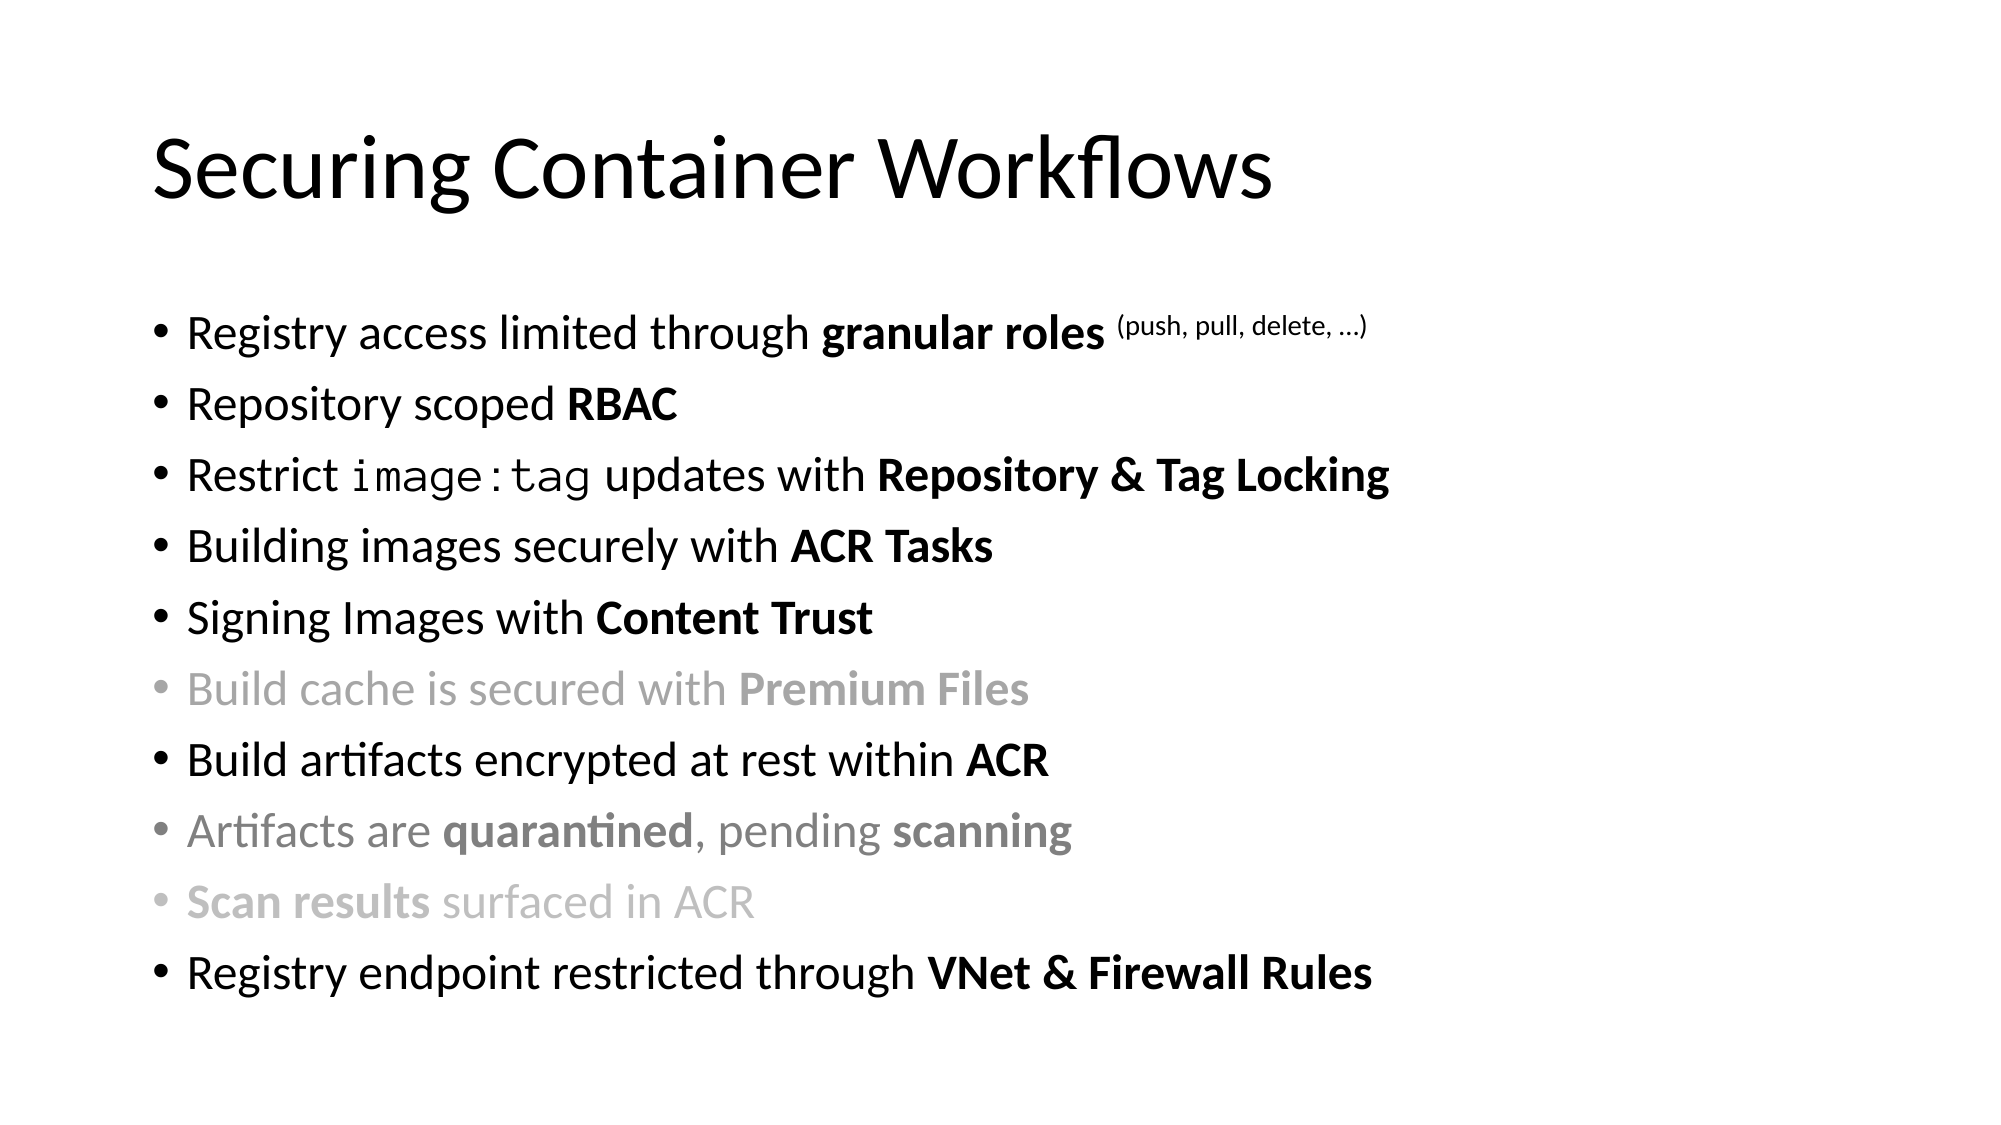

# Securing Container Workflows
Registry access limited through granular roles (push, pull, delete, …)
Repository scoped RBAC
Restrict image:tag updates with Repository & Tag Locking
Building images securely with ACR Tasks
Signing Images with Content Trust
Build cache is secured with Premium Files
Build artifacts encrypted at rest within ACR
Artifacts are quarantined, pending scanning
Scan results surfaced in ACR
Registry endpoint restricted through VNet & Firewall Rules